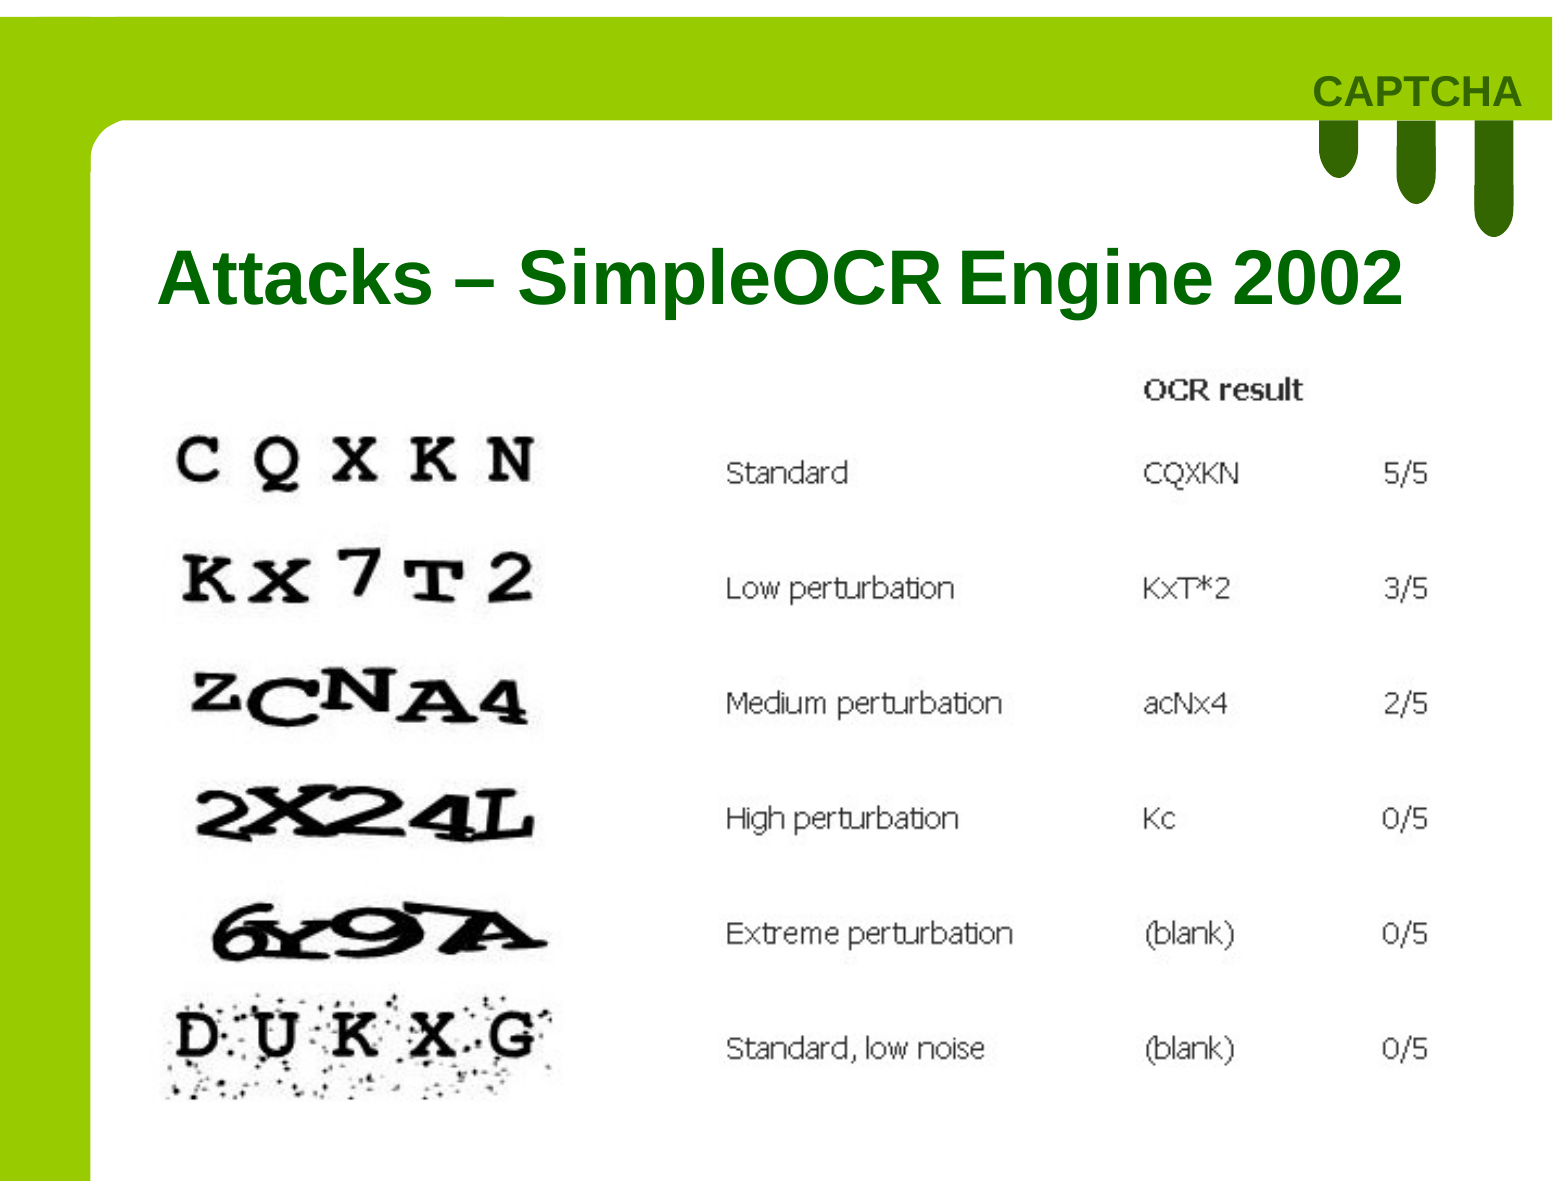

CAPTCHA

Attacks
–
SimpleOCR
Engine
2002

39